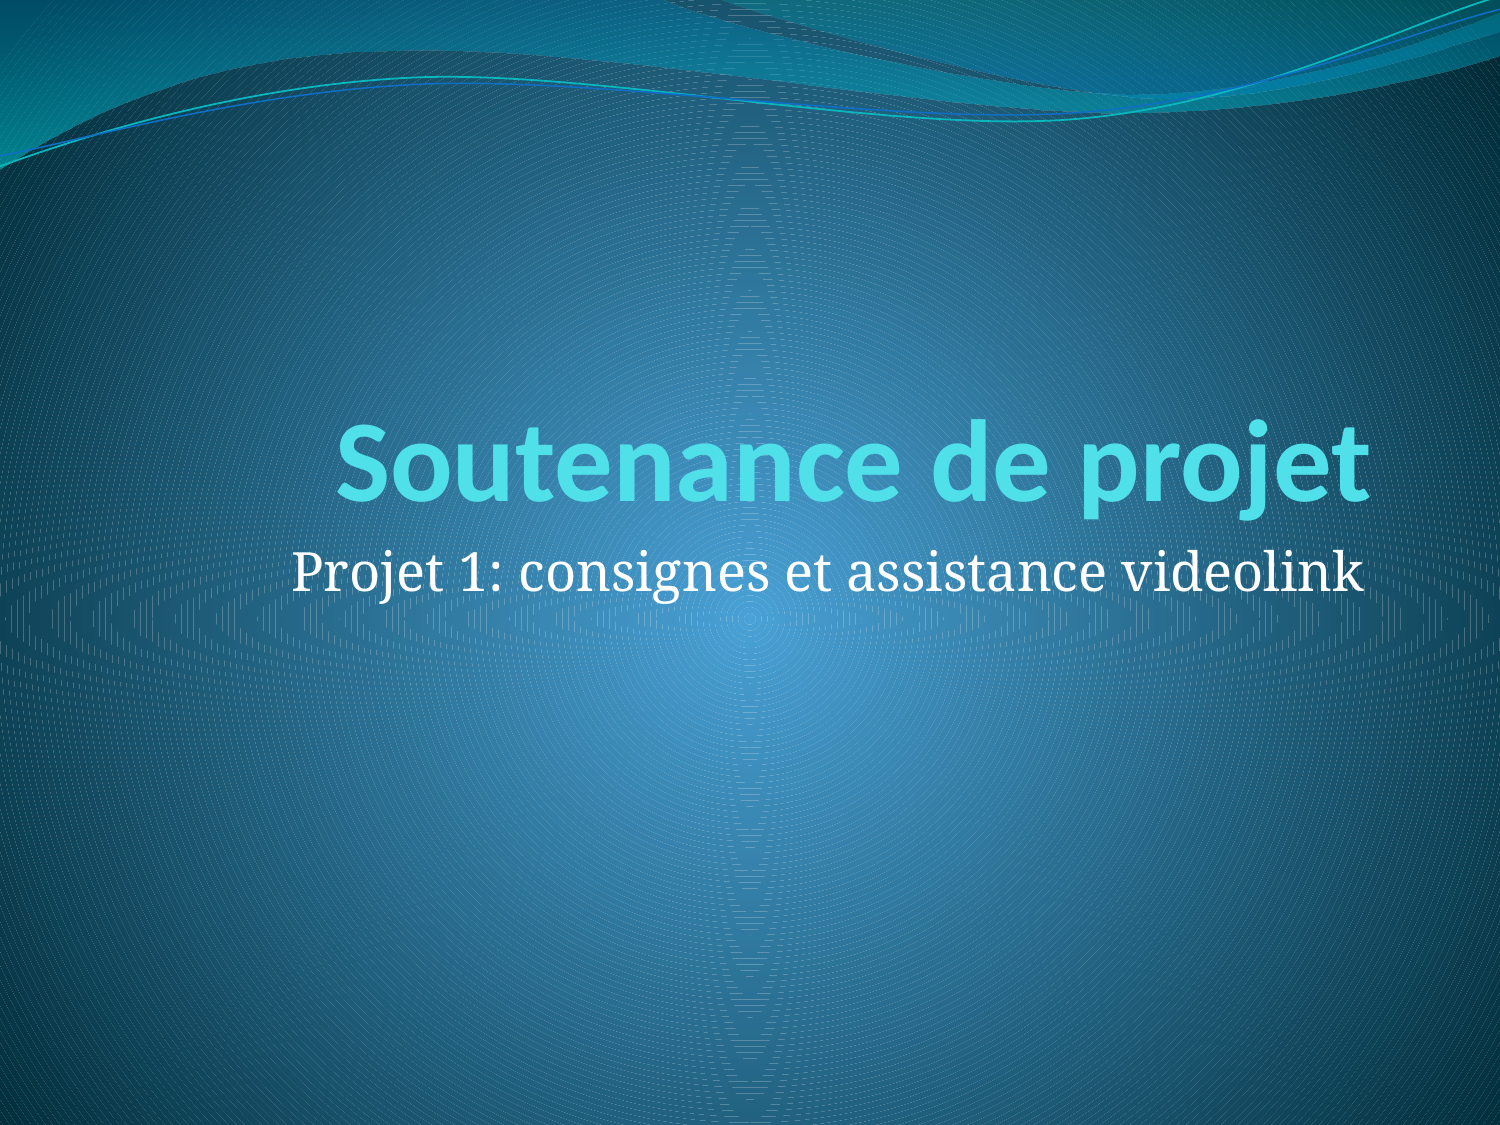

# Soutenance de projet
Projet 1: consignes et assistance videolink